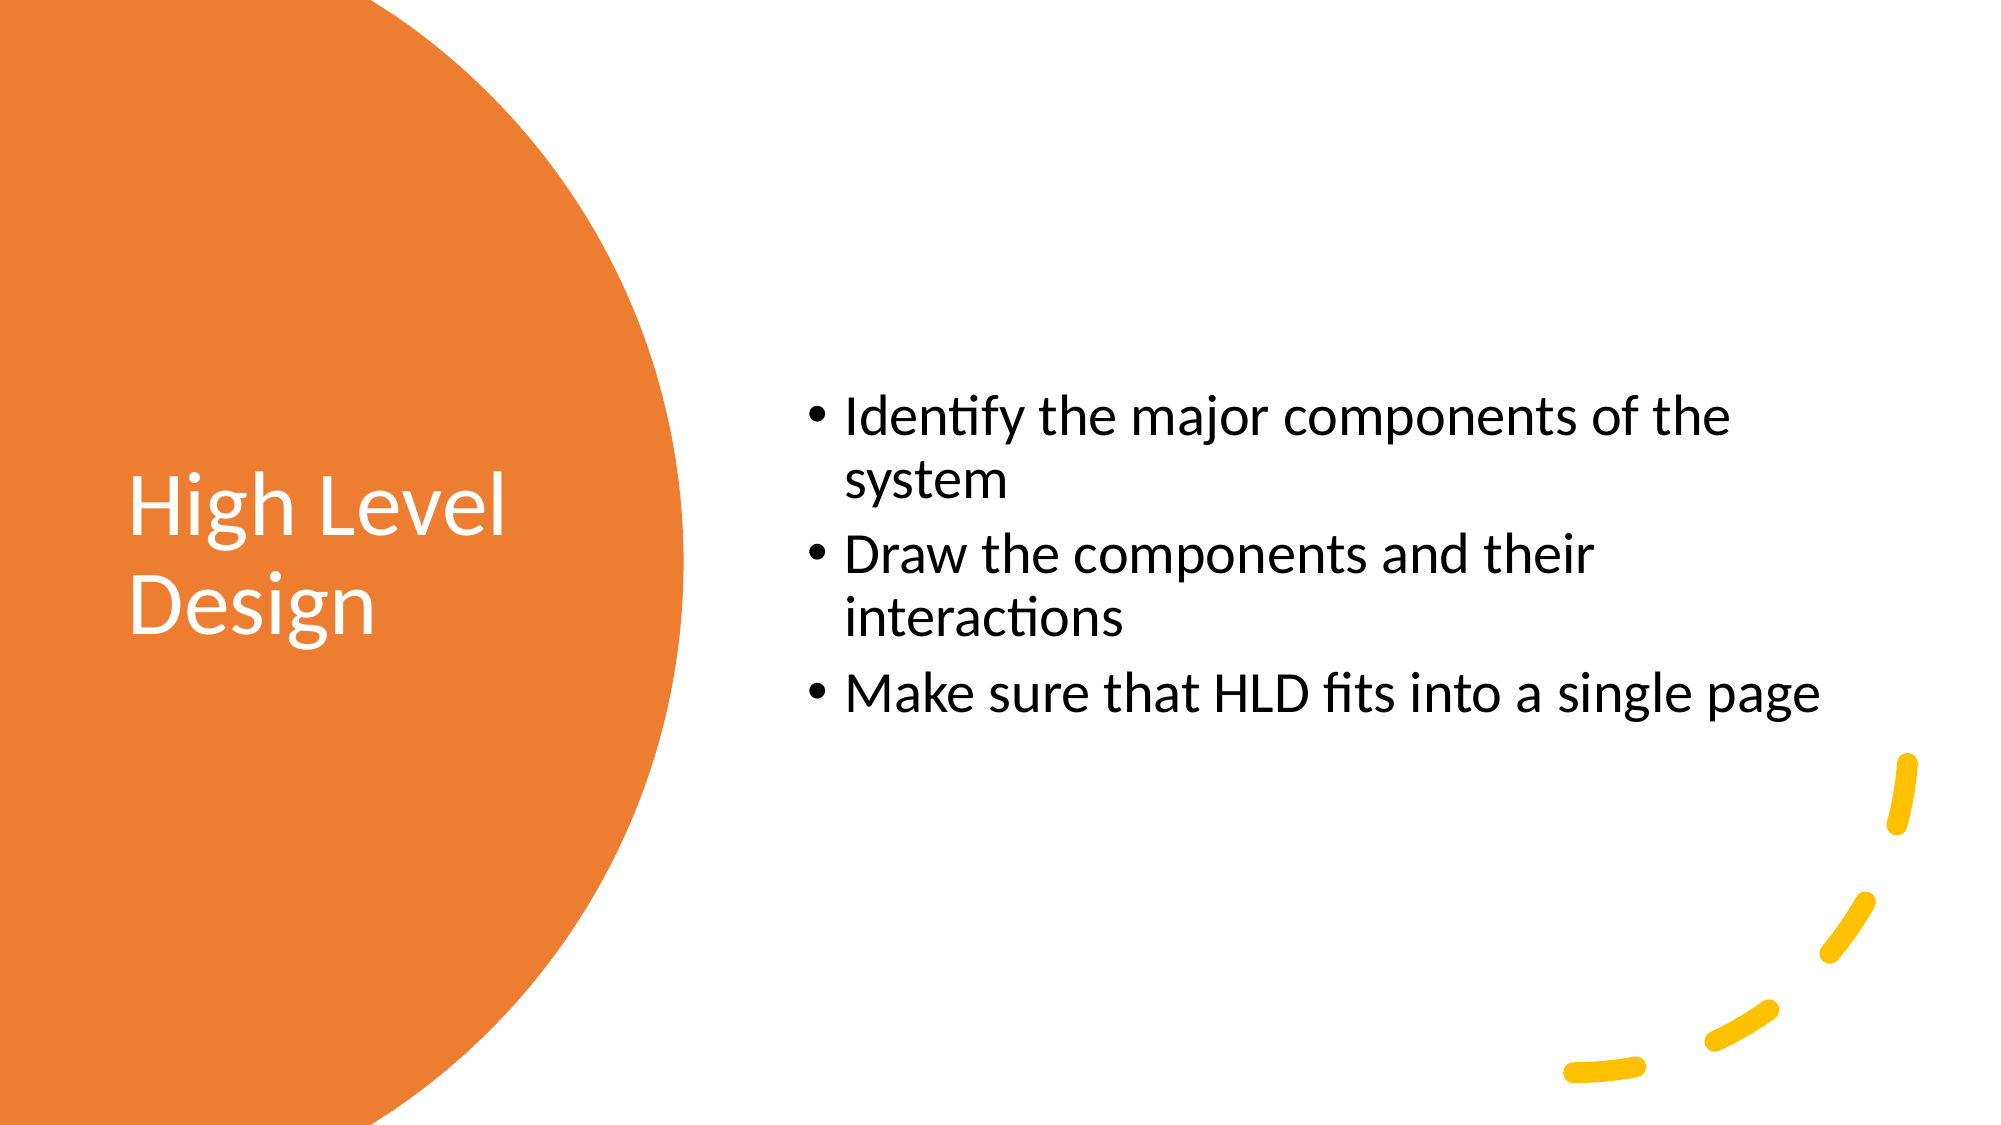

Identify the major components of the system
Draw the components and their interactions
Make sure that HLD fits into a single page
# High Level Design